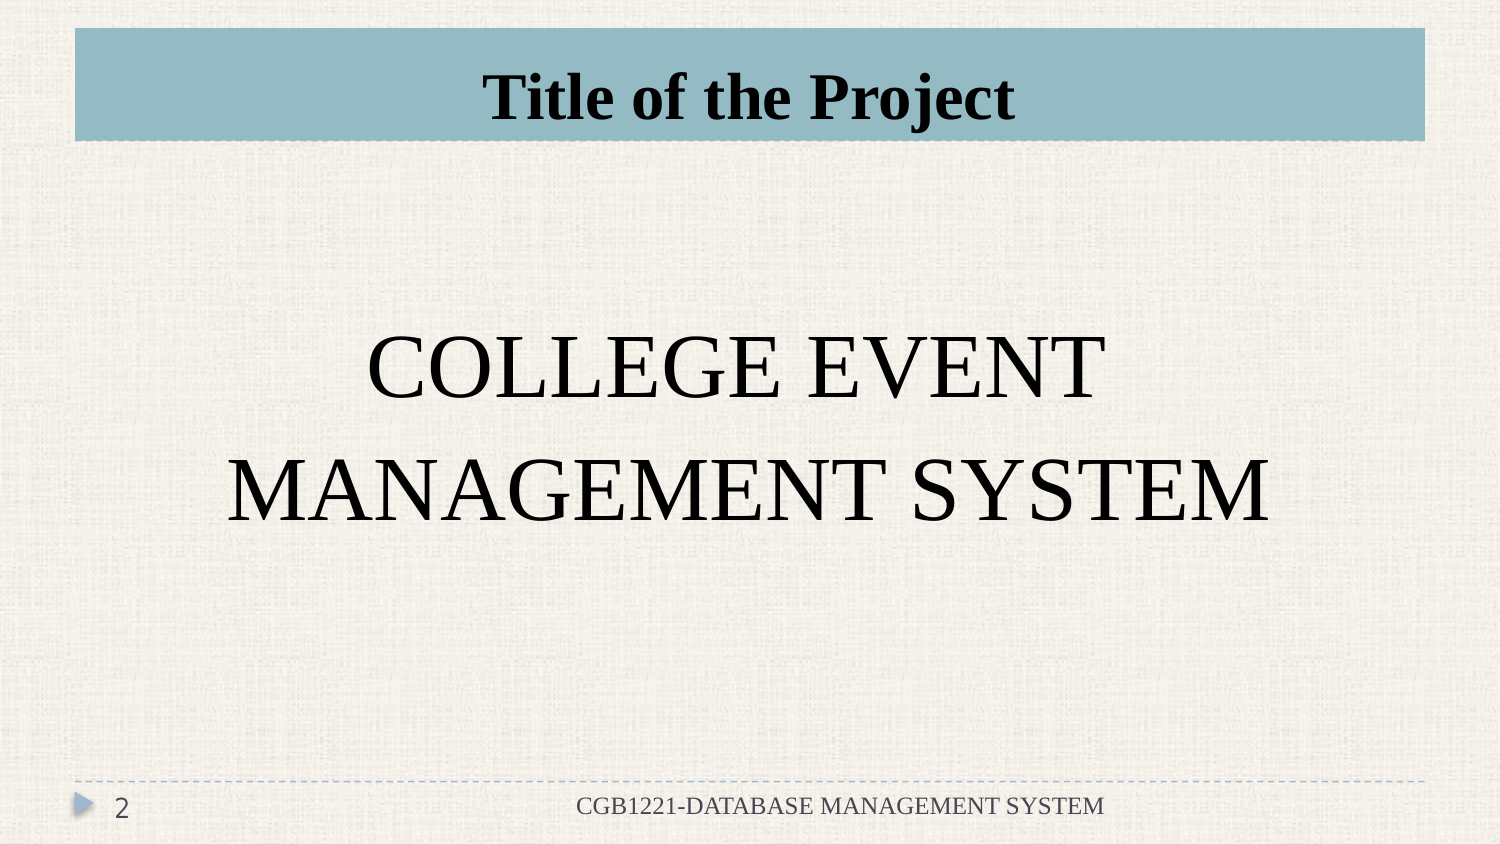

# Title of the Project

COLLEGE EVENT
 MANAGEMENT SYSTEM

2
CGB1221-DATABASE MANAGEMENT SYSTEM